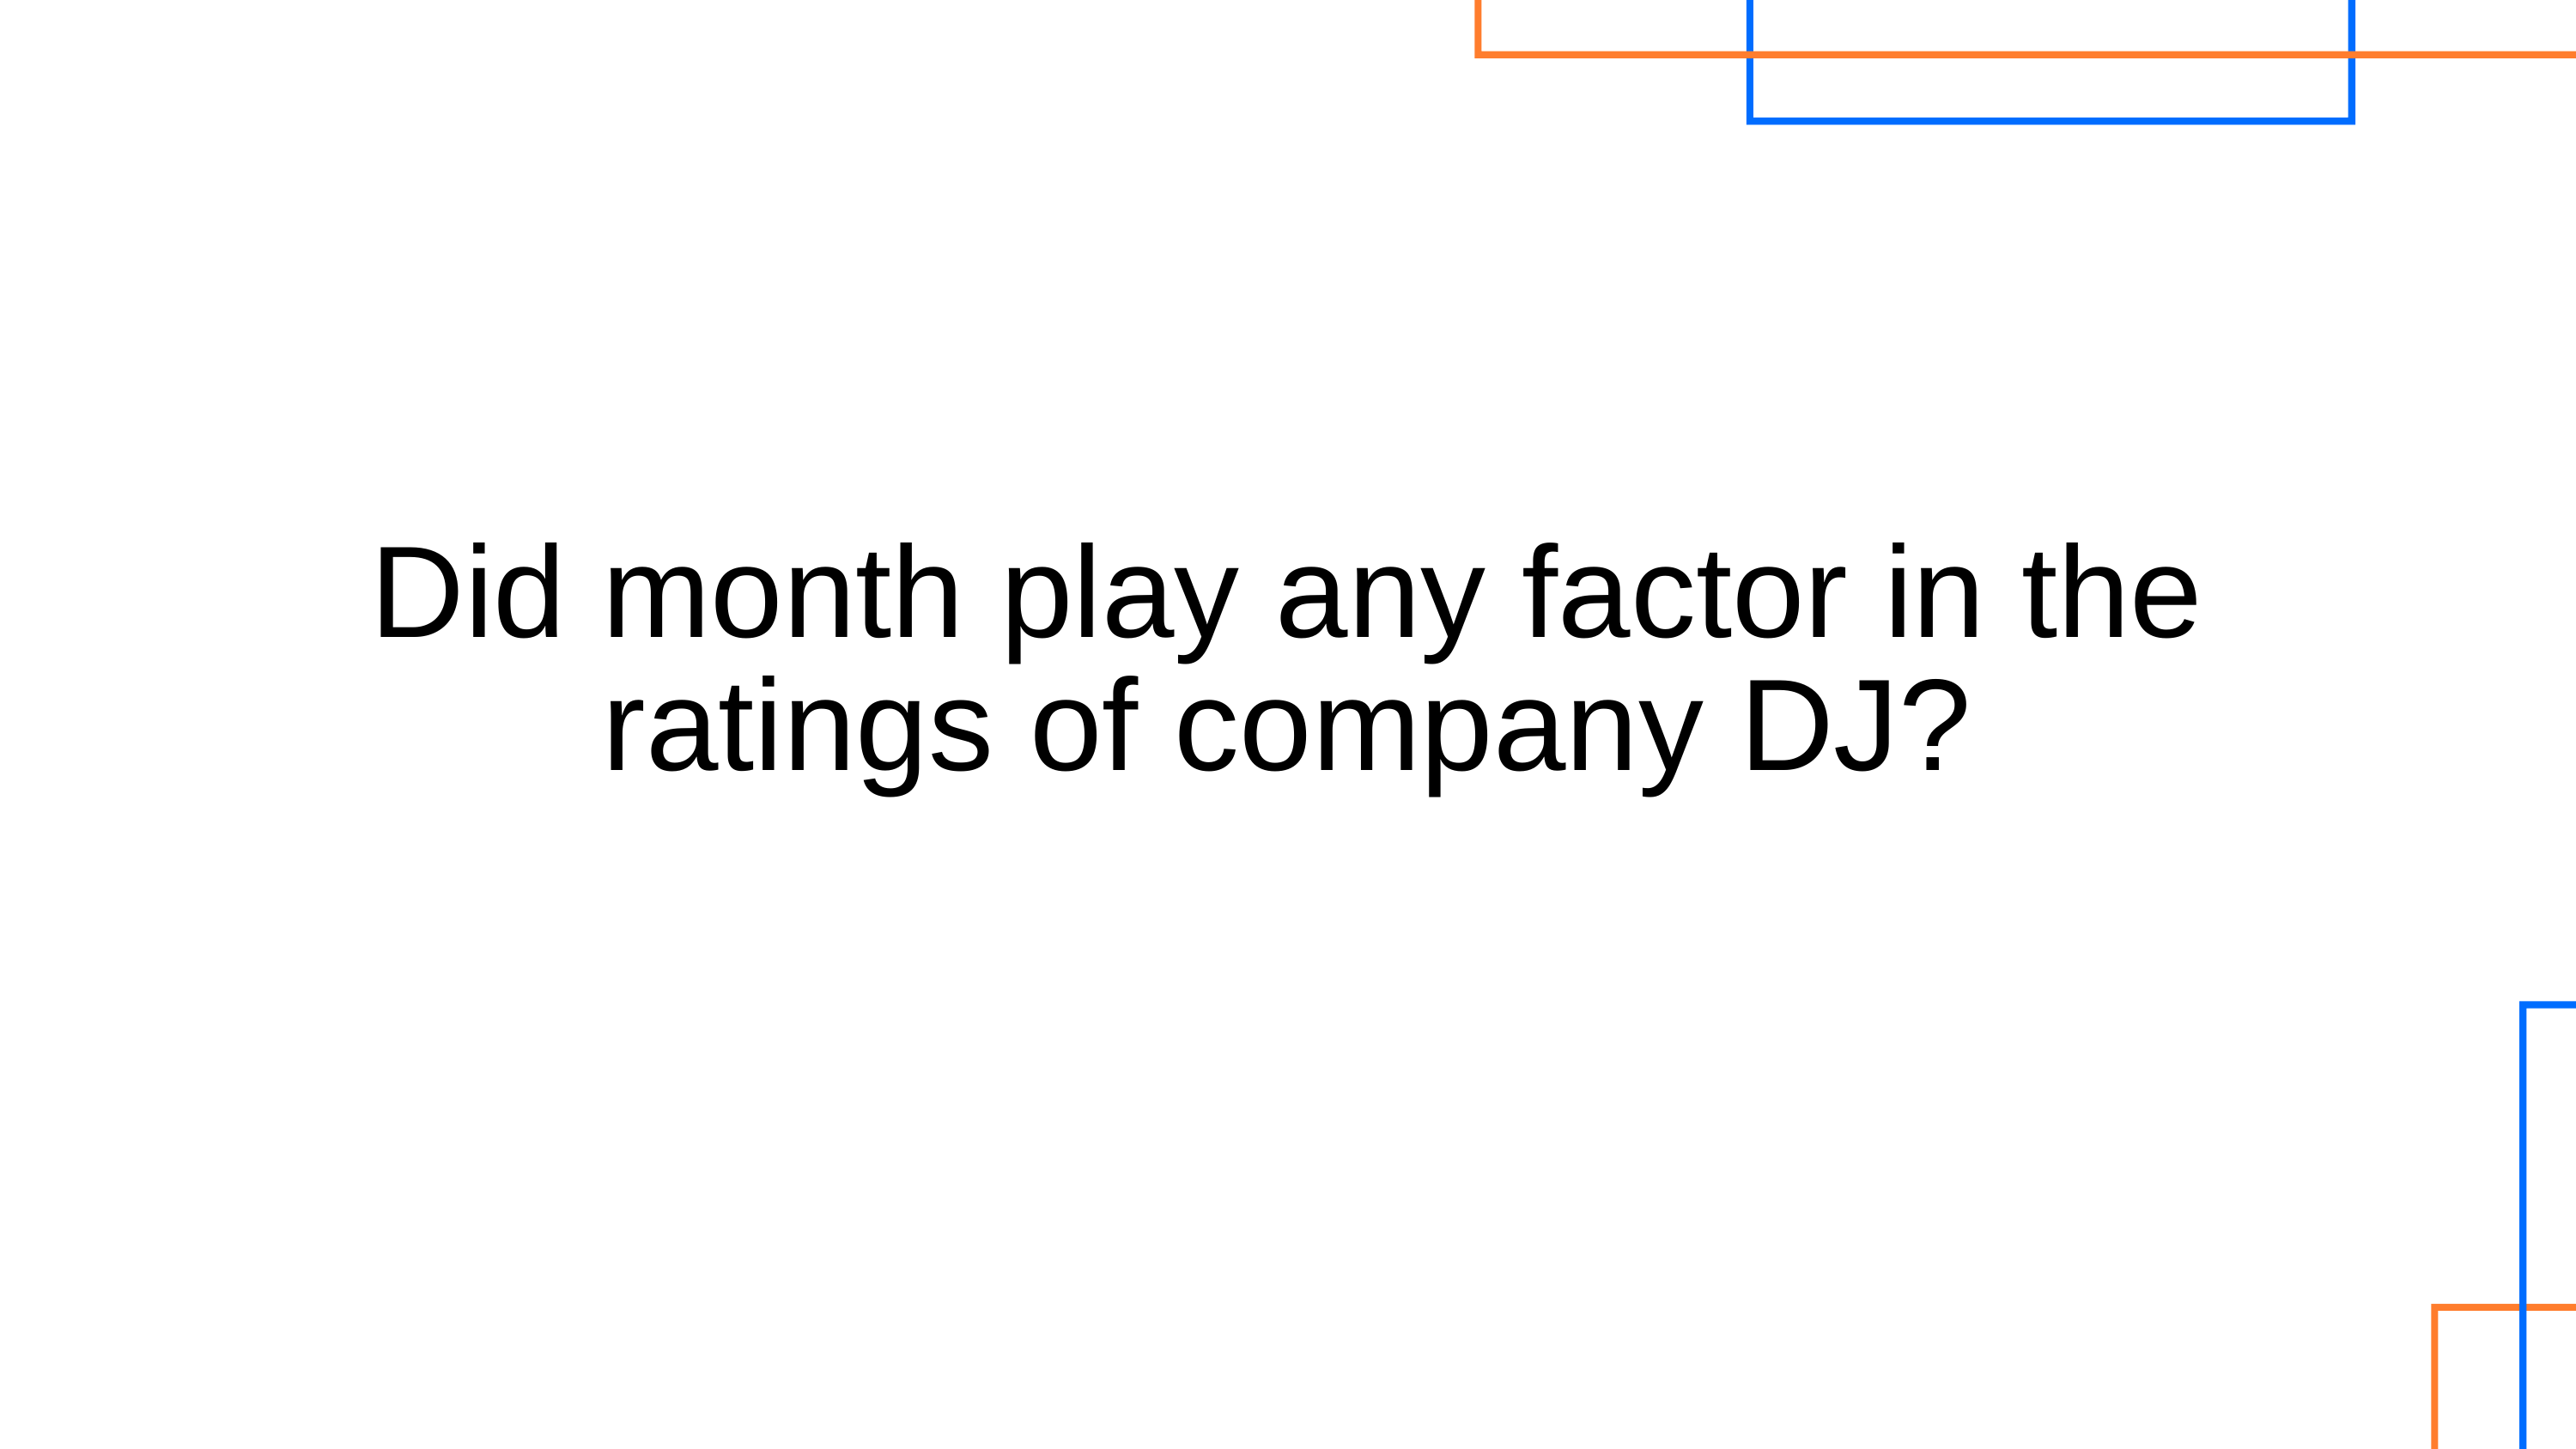

Did month play any factor in the ratings of company DJ?